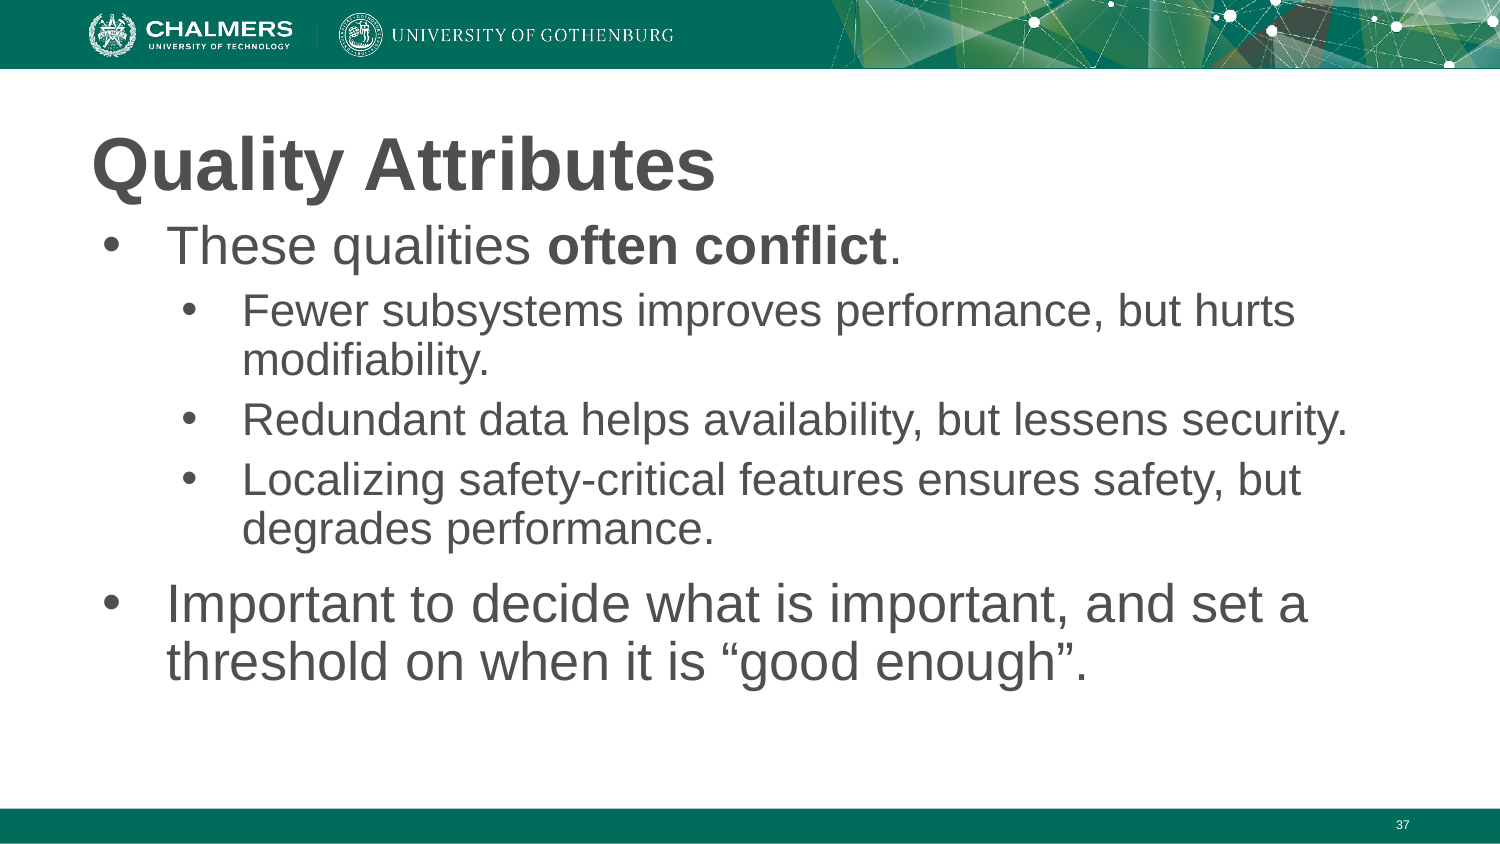

# Quality Attributes
These qualities often conflict.
Fewer subsystems improves performance, but hurts modifiability.
Redundant data helps availability, but lessens security.
Localizing safety-critical features ensures safety, but degrades performance.
Important to decide what is important, and set a threshold on when it is “good enough”.
37